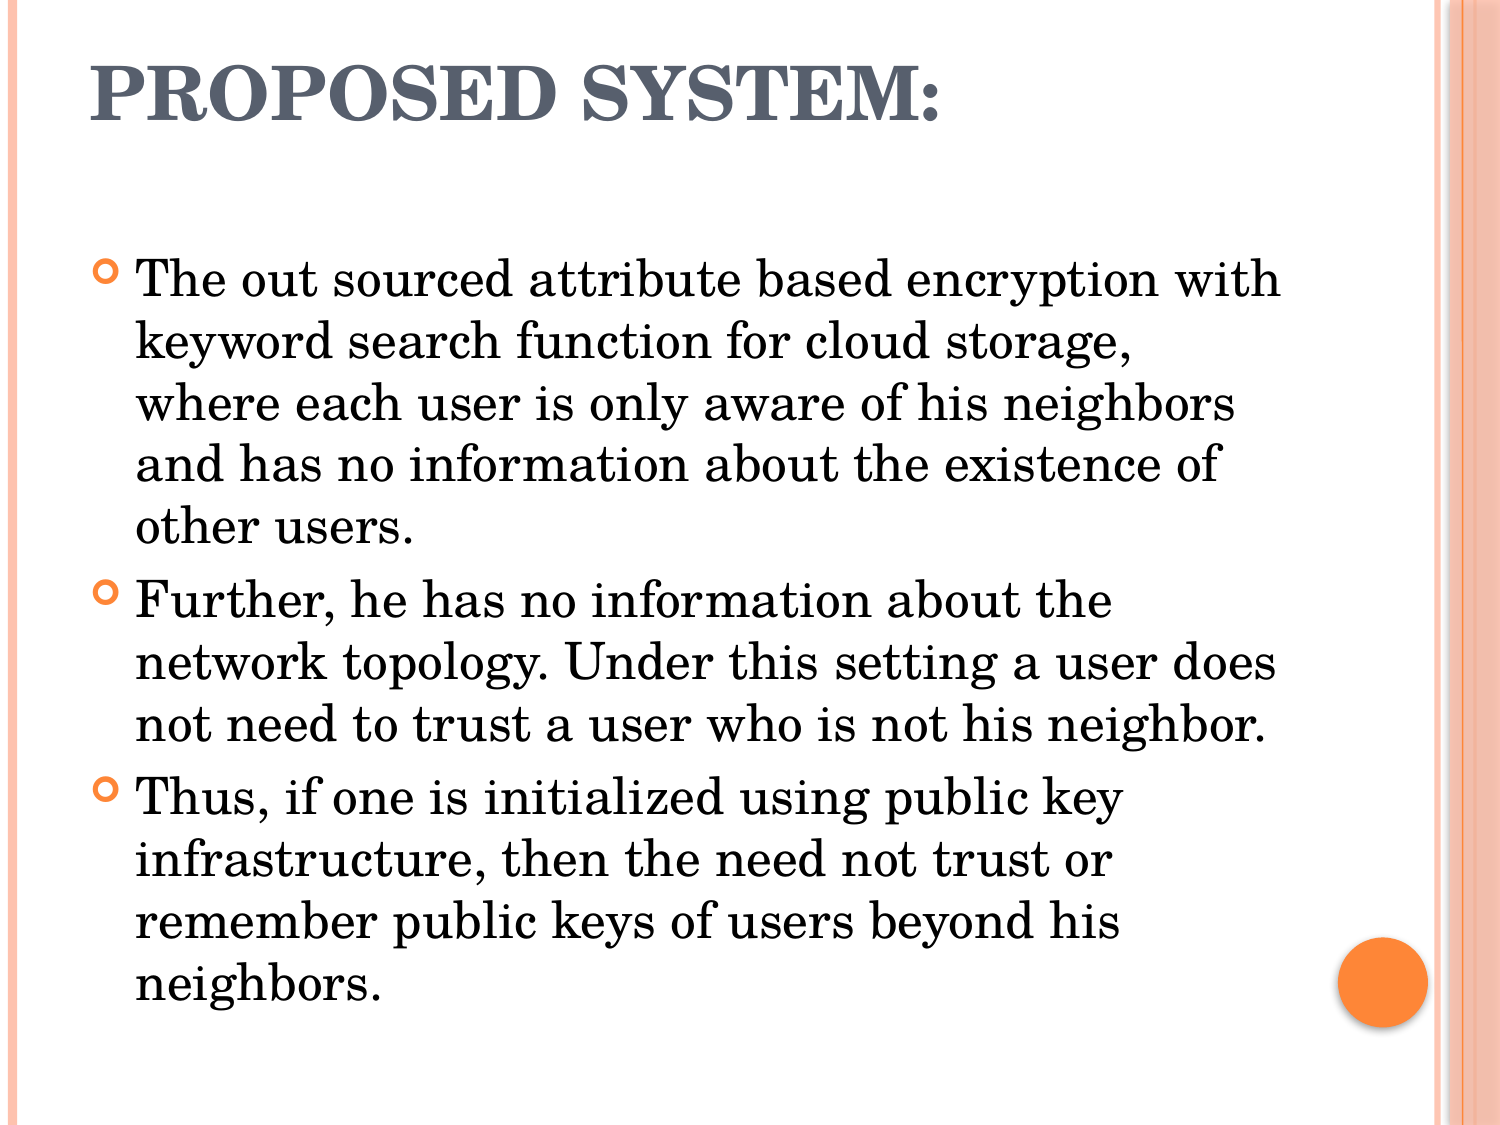

# Proposed System:
The out sourced attribute based encryption with keyword search function for cloud storage, where each user is only aware of his neighbors and has no information about the existence of other users.
Further, he has no information about the network topology. Under this setting a user does not need to trust a user who is not his neighbor.
Thus, if one is initialized using public key infrastructure, then the need not trust or remember public keys of users beyond his neighbors.